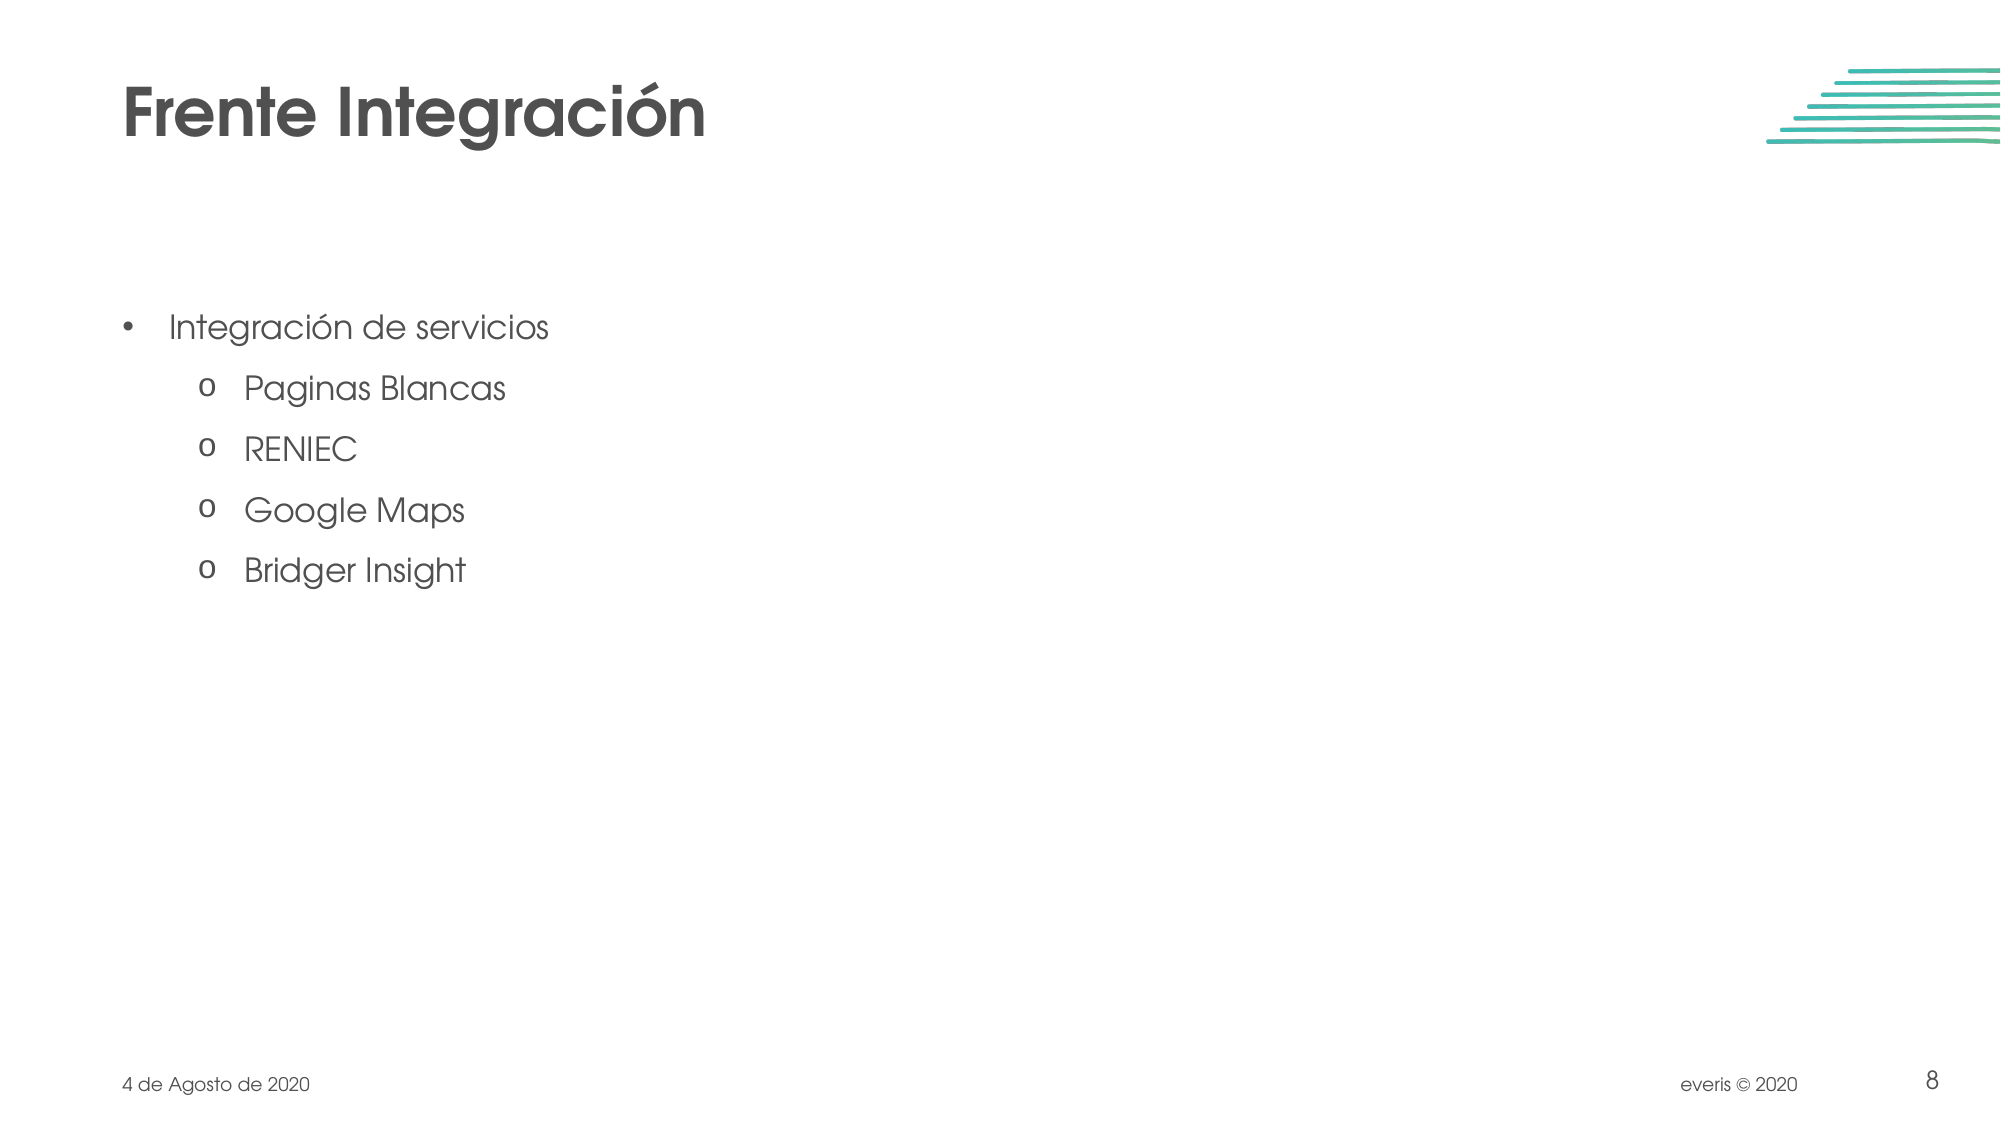

Frente Integración

Integración de servicios
Paginas Blancas
RENIEC
Google Maps
Bridger Insight

4 de Agosto de 2020
everis © 2020
8